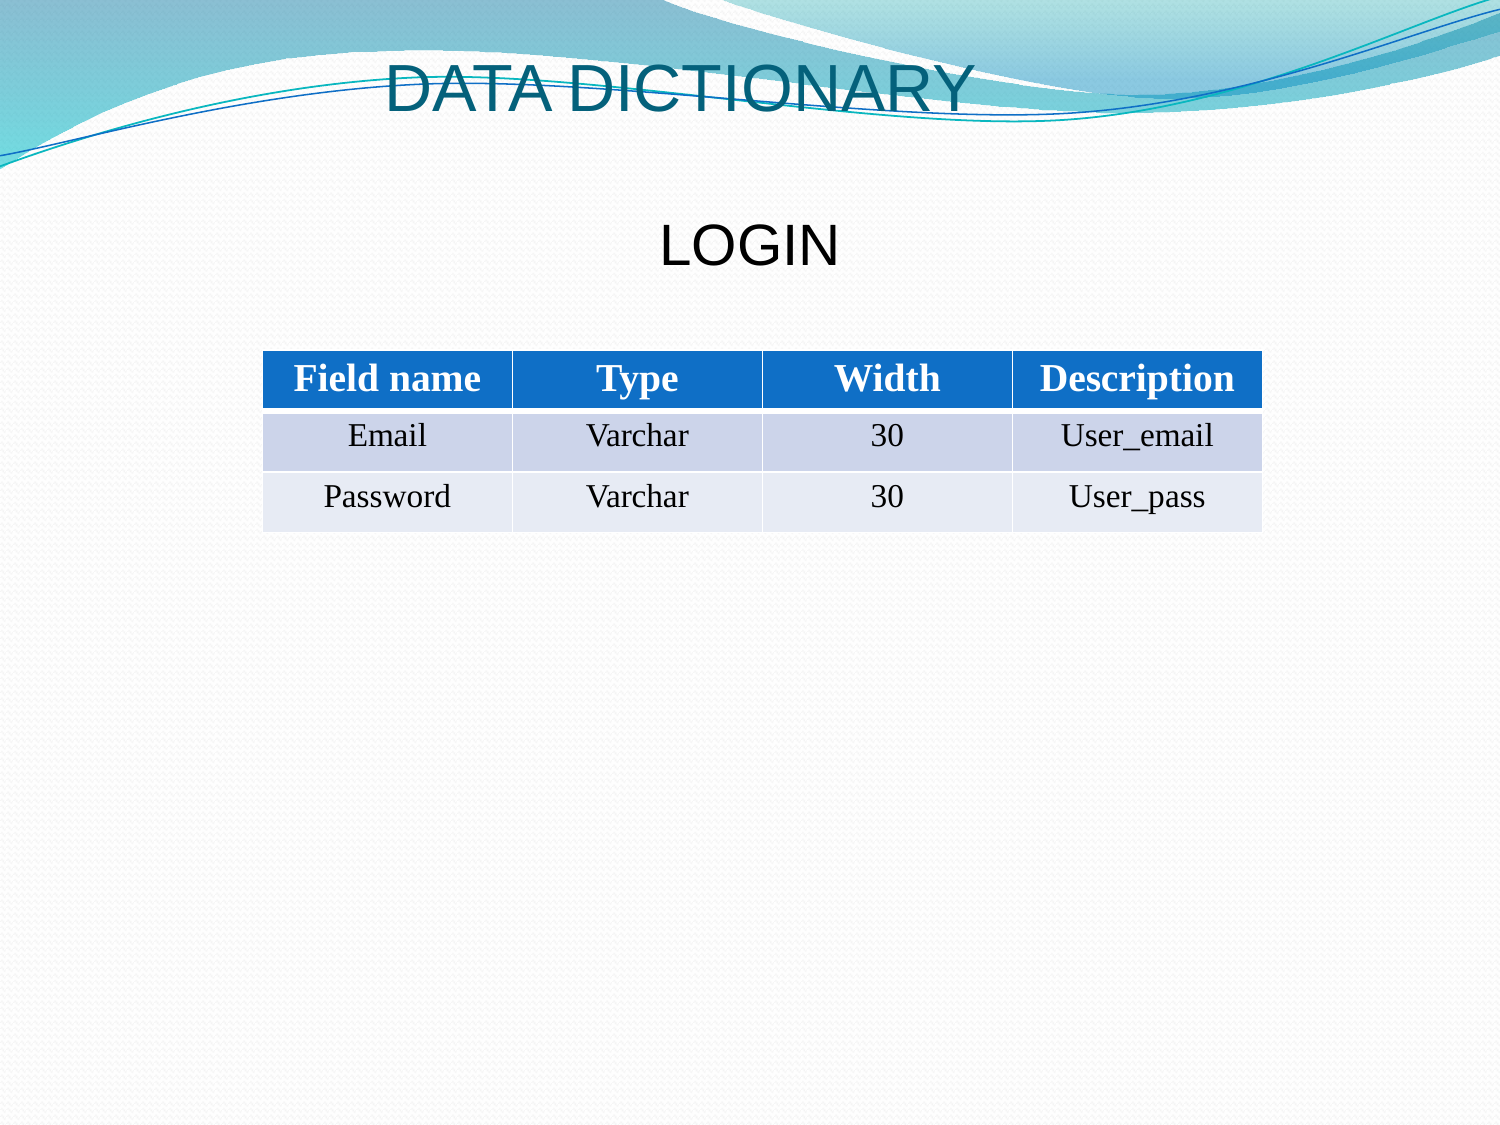

# DATA DICTIONARY
LOGIN
| Field name | Type | Width | Description |
| --- | --- | --- | --- |
| Email | Varchar | 30 | User\_email |
| Password | Varchar | 30 | User\_pass |